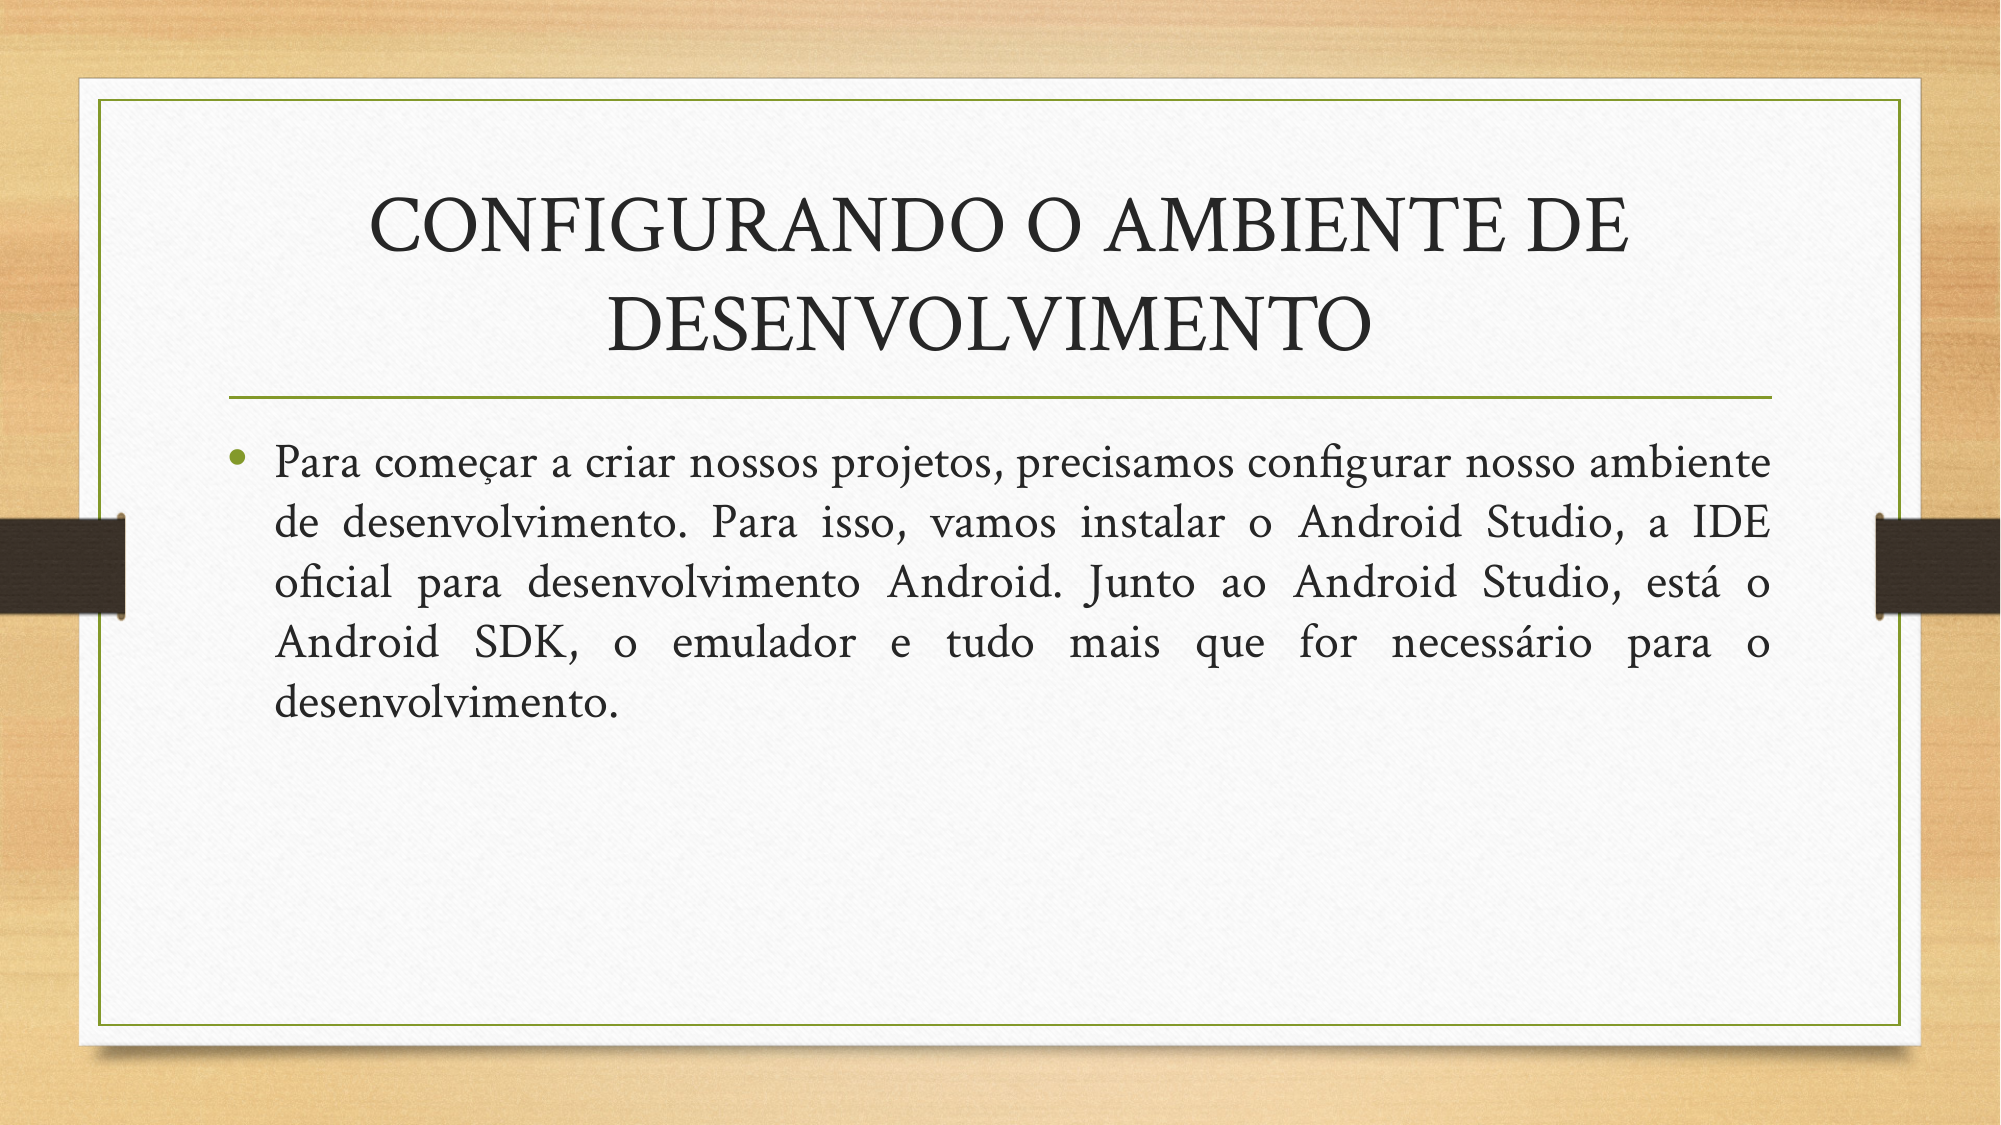

# CONFIGURANDO O AMBIENTE DE DESENVOLVIMENTO
Para começar a criar nossos projetos, precisamos configurar nosso ambiente de desenvolvimento. Para isso, vamos instalar o Android Studio, a IDE oficial para desenvolvimento Android. Junto ao Android Studio, está o Android SDK, o emulador e tudo mais que for necessário para o desenvolvimento.